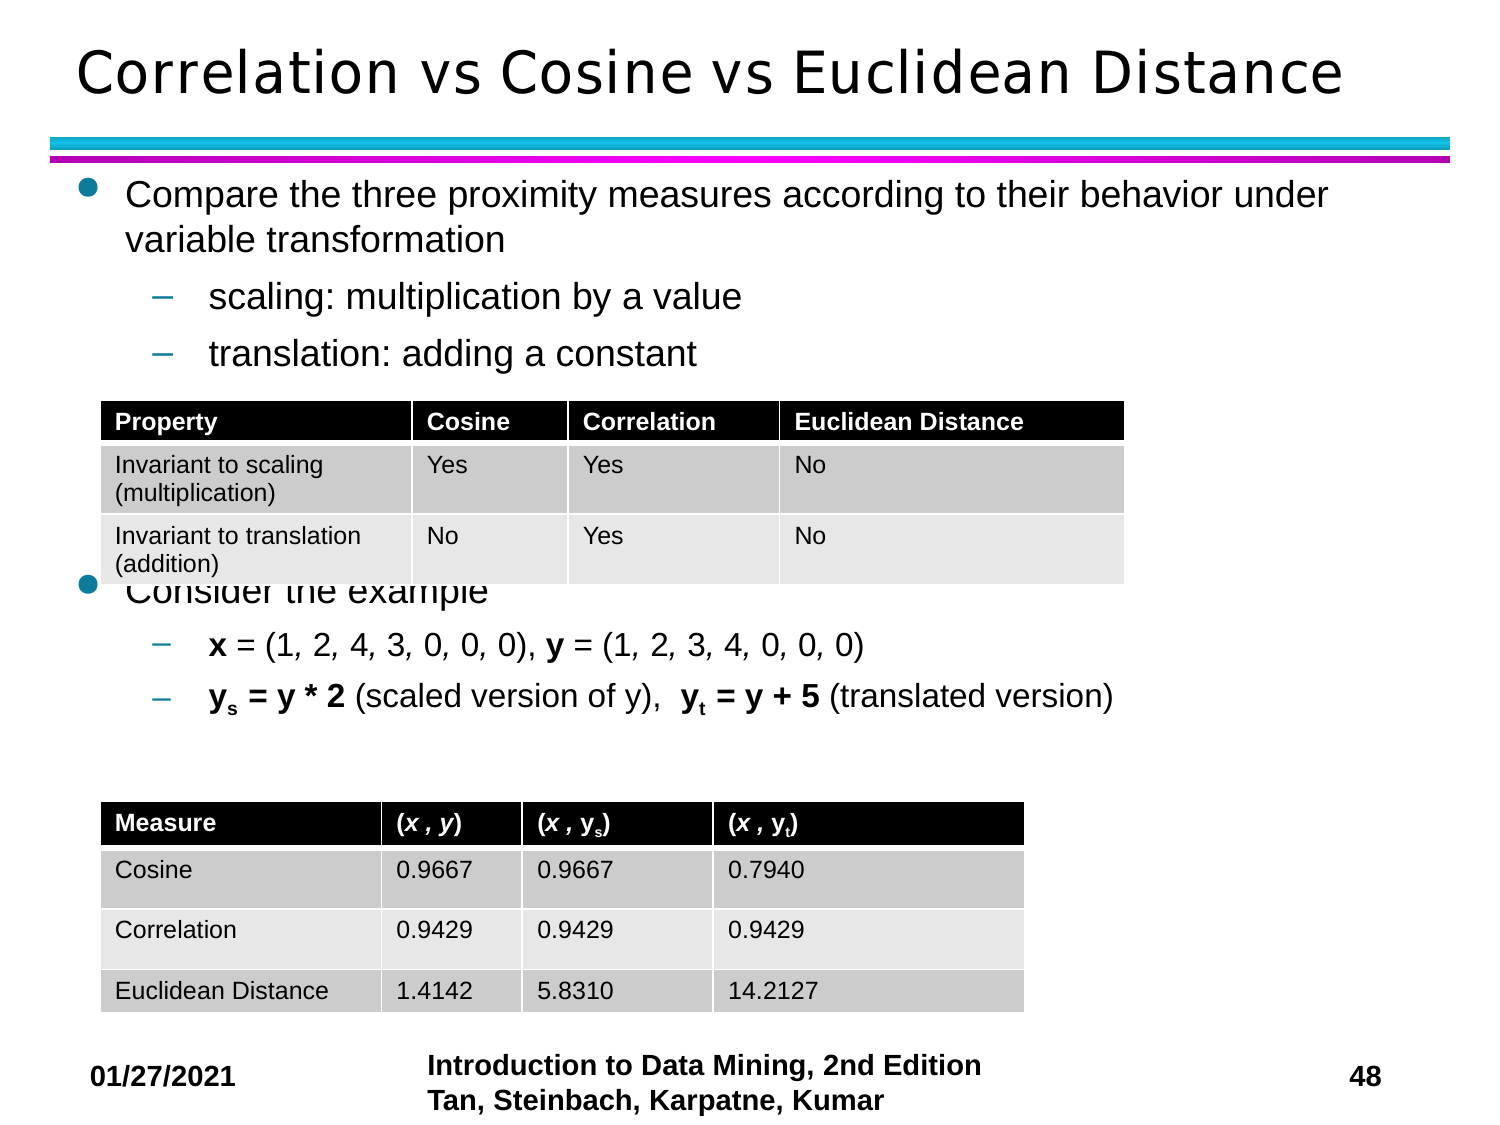

Correlation vs Cosine vs Euclidean Distance
Compare the three proximity measures according to their behavior under variable transformation
scaling: multiplication by a value
translation: adding a constant

Consider the example
x = (1, 2, 4, 3, 0, 0, 0), y = (1, 2, 3, 4, 0, 0, 0)
ys  = y * 2 (scaled version of y),  yt  = y + 5 (translated version)

| Property | Cosine | Correlation | Euclidean Distance |
| --- | --- | --- | --- |
| Invariant to scaling (multiplication) | Yes | Yes | No |
| Invariant to translation (addition) | No | Yes | No |
| Measure | (x , y) | (x , ys) | (x , yt) |
| --- | --- | --- | --- |
| Cosine | 0.9667 | 0.9667 | 0.7940 |
| Correlation | 0.9429 | 0.9429 | 0.9429 |
| Euclidean Distance | 1.4142 | 5.8310 | 14.2127 |